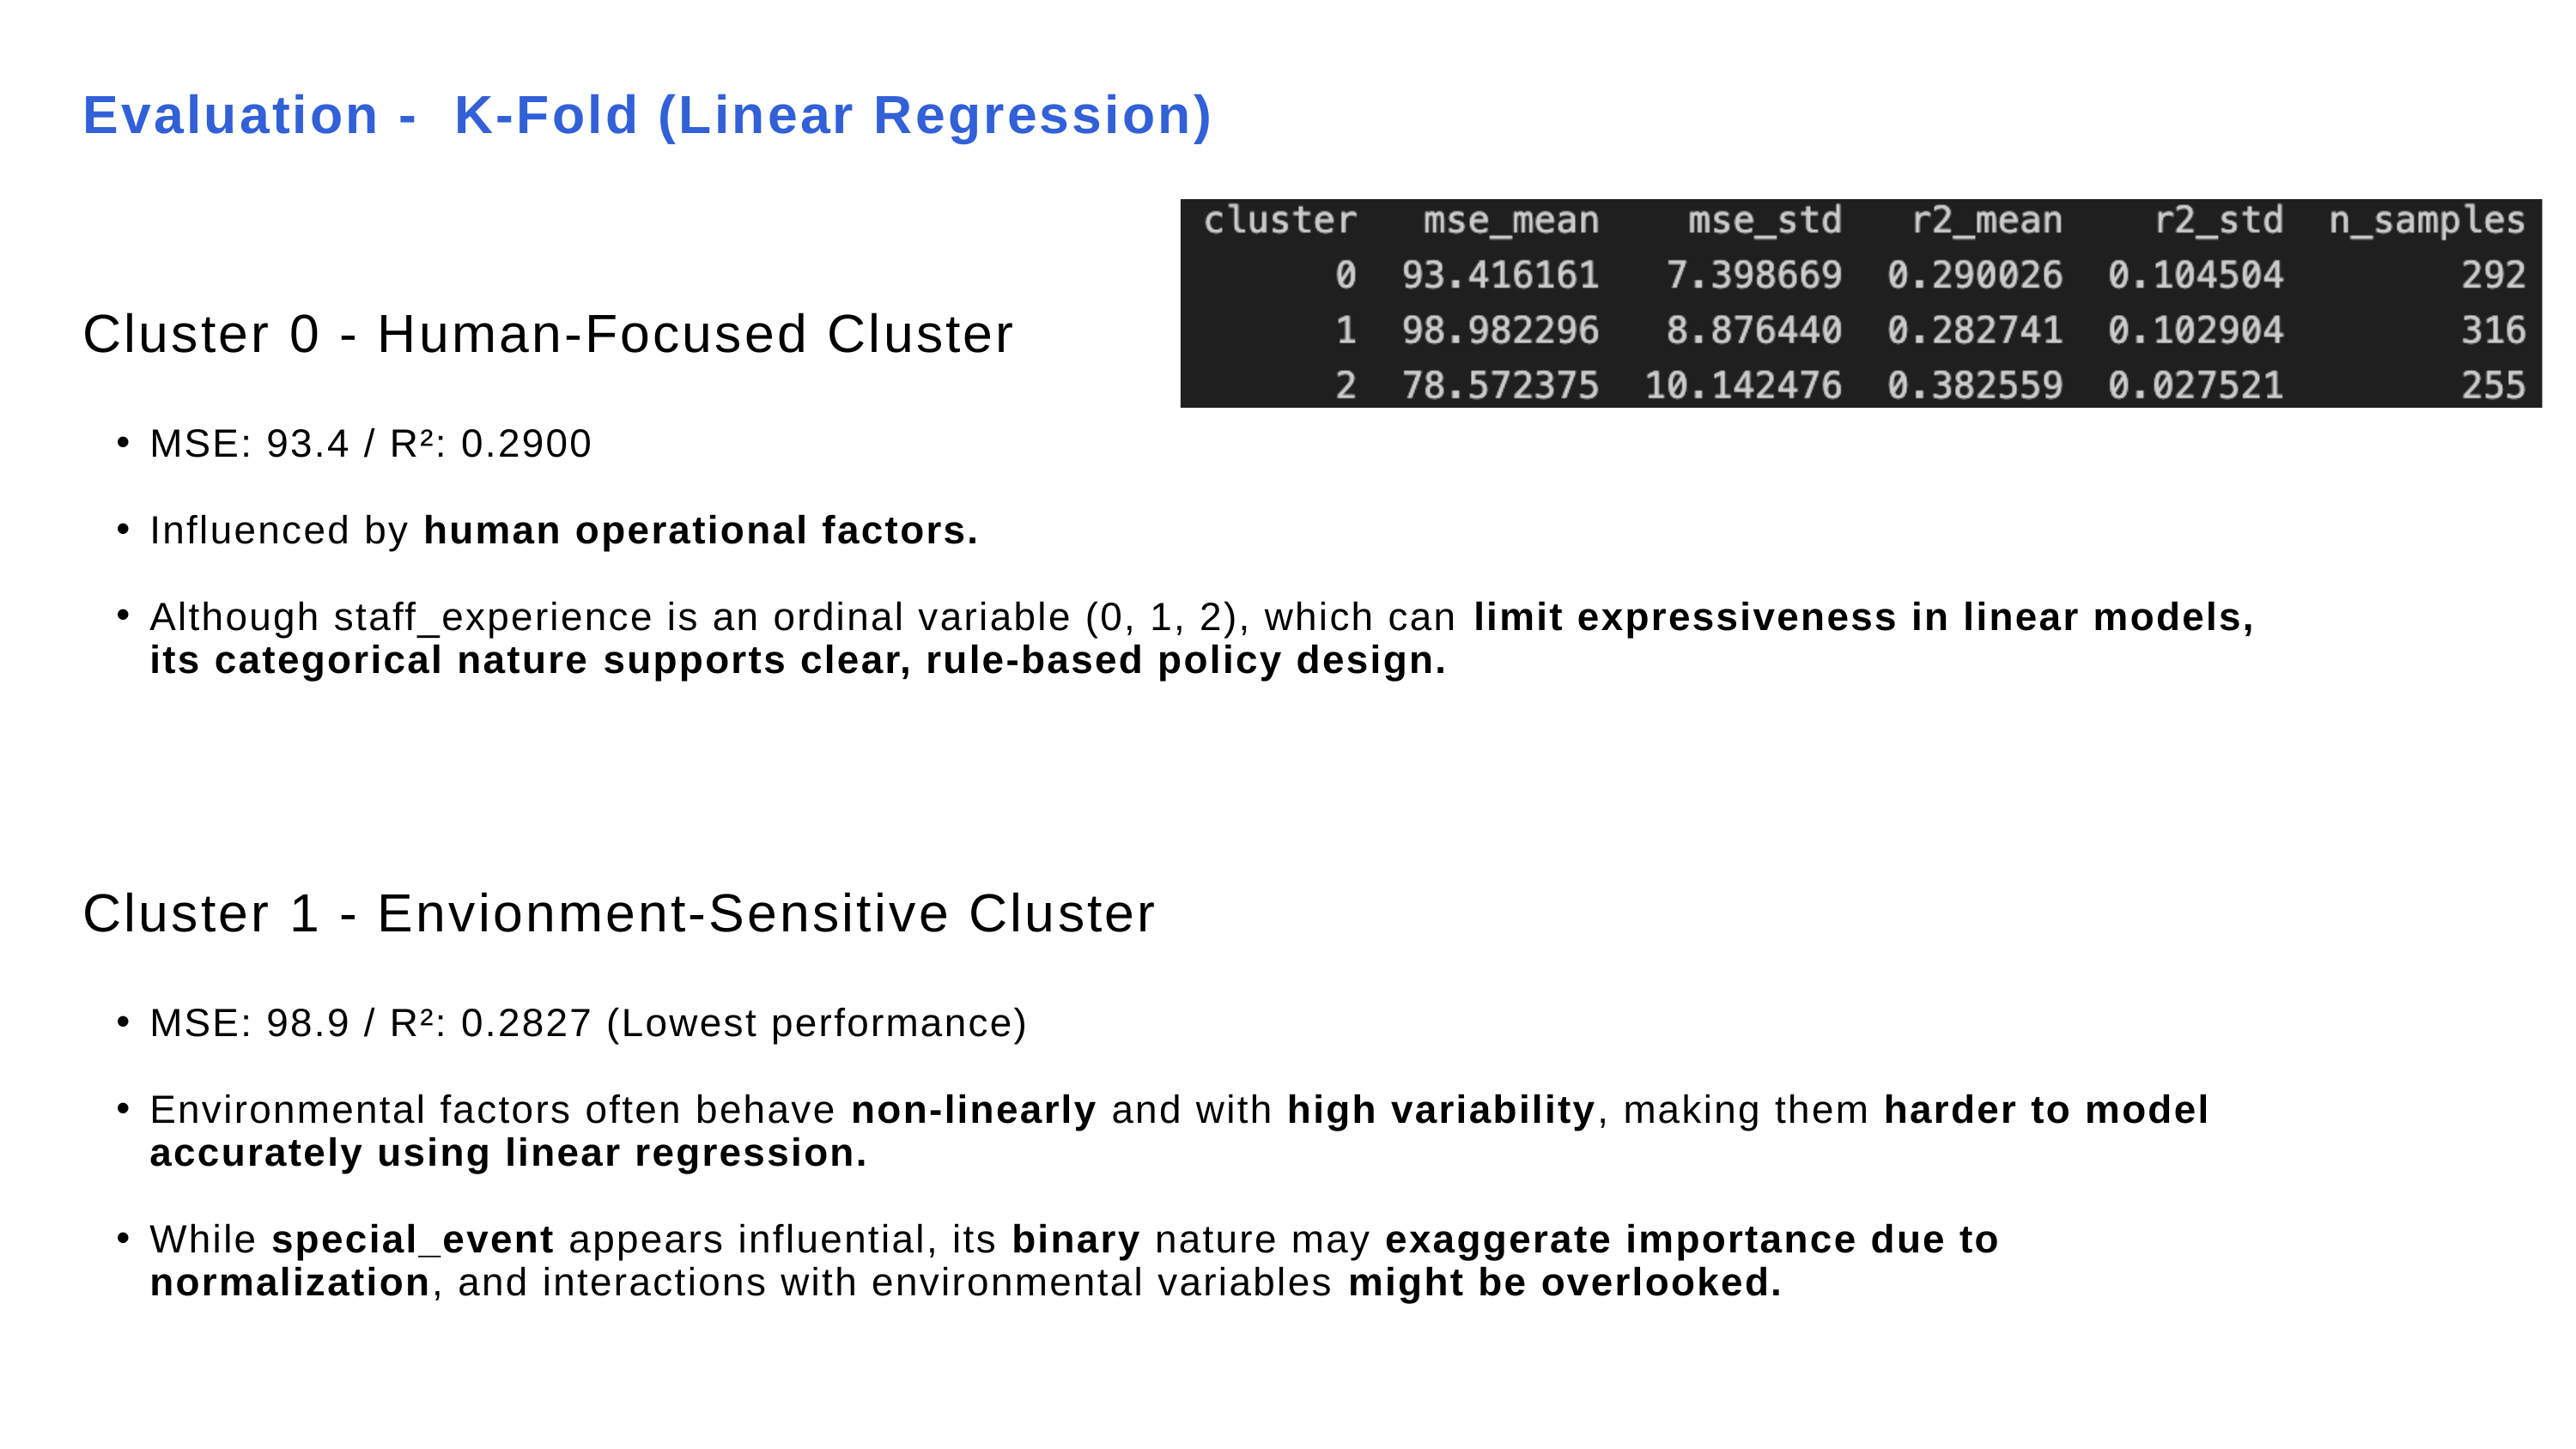

Evaluation -  K-Fold (Linear Regression)

Cluster 0 - Human-Focused Cluster

MSE: 93.4 / R²: 0.2900

Influenced by human operational factors.

Although staff_experience is an ordinal variable (0, 1, 2), which can limit expressiveness in linear models, its categorical nature supports clear, rule-based policy design.

Cluster 1 - Envionment-Sensitive Cluster

MSE: 98.9 / R²: 0.2827 (Lowest performance)

Environmental factors often behave non-linearly and with high variability, making them harder to model accurately using linear regression.

While special_event appears influential, its binary nature may exaggerate importance due to normalization, and interactions with environmental variables might be overlooked.